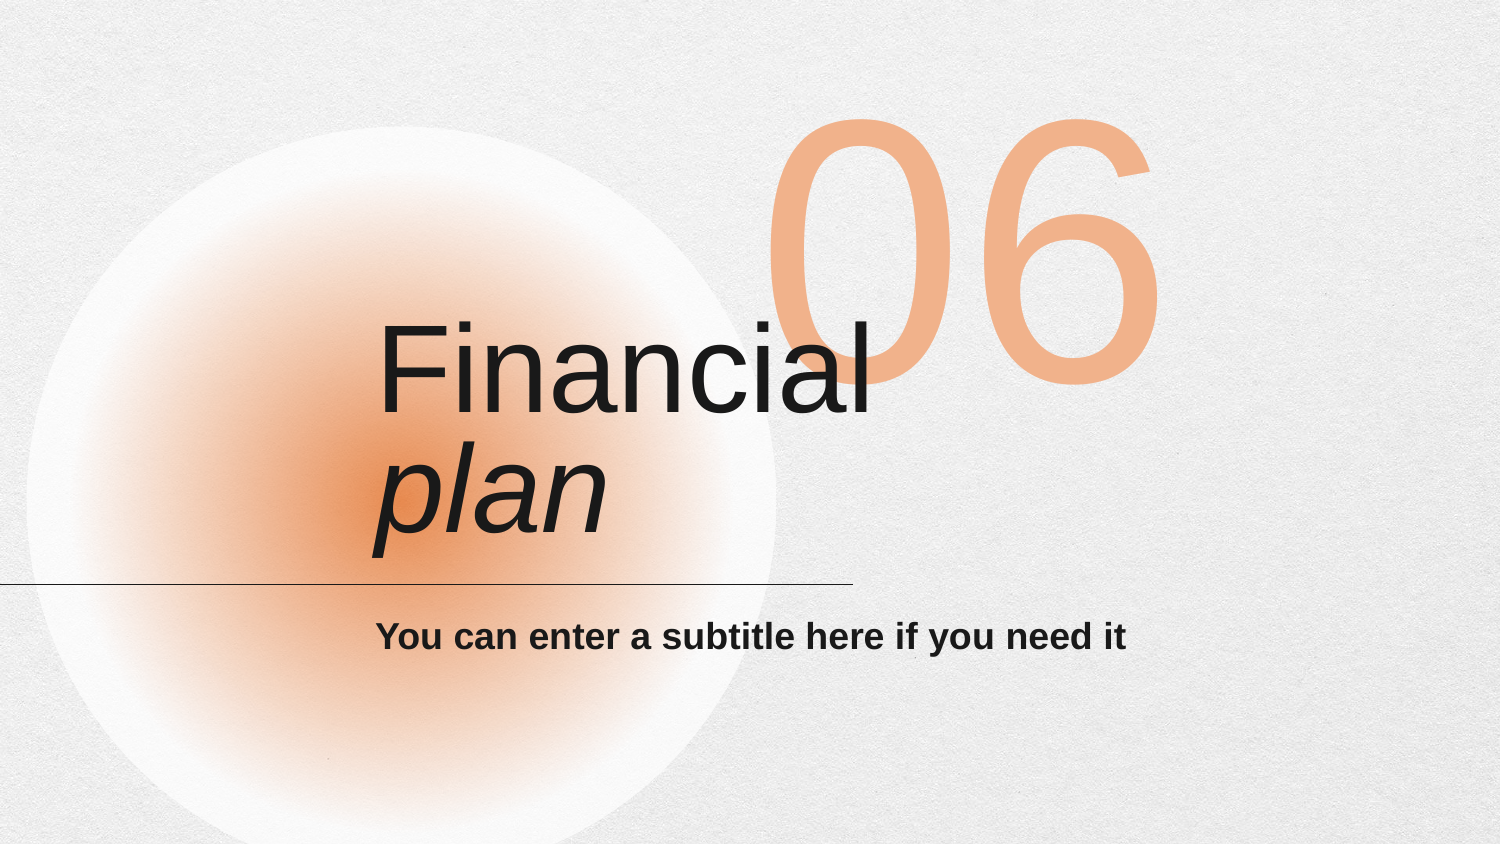

06

# Financial plan
You can enter a subtitle here if you need it